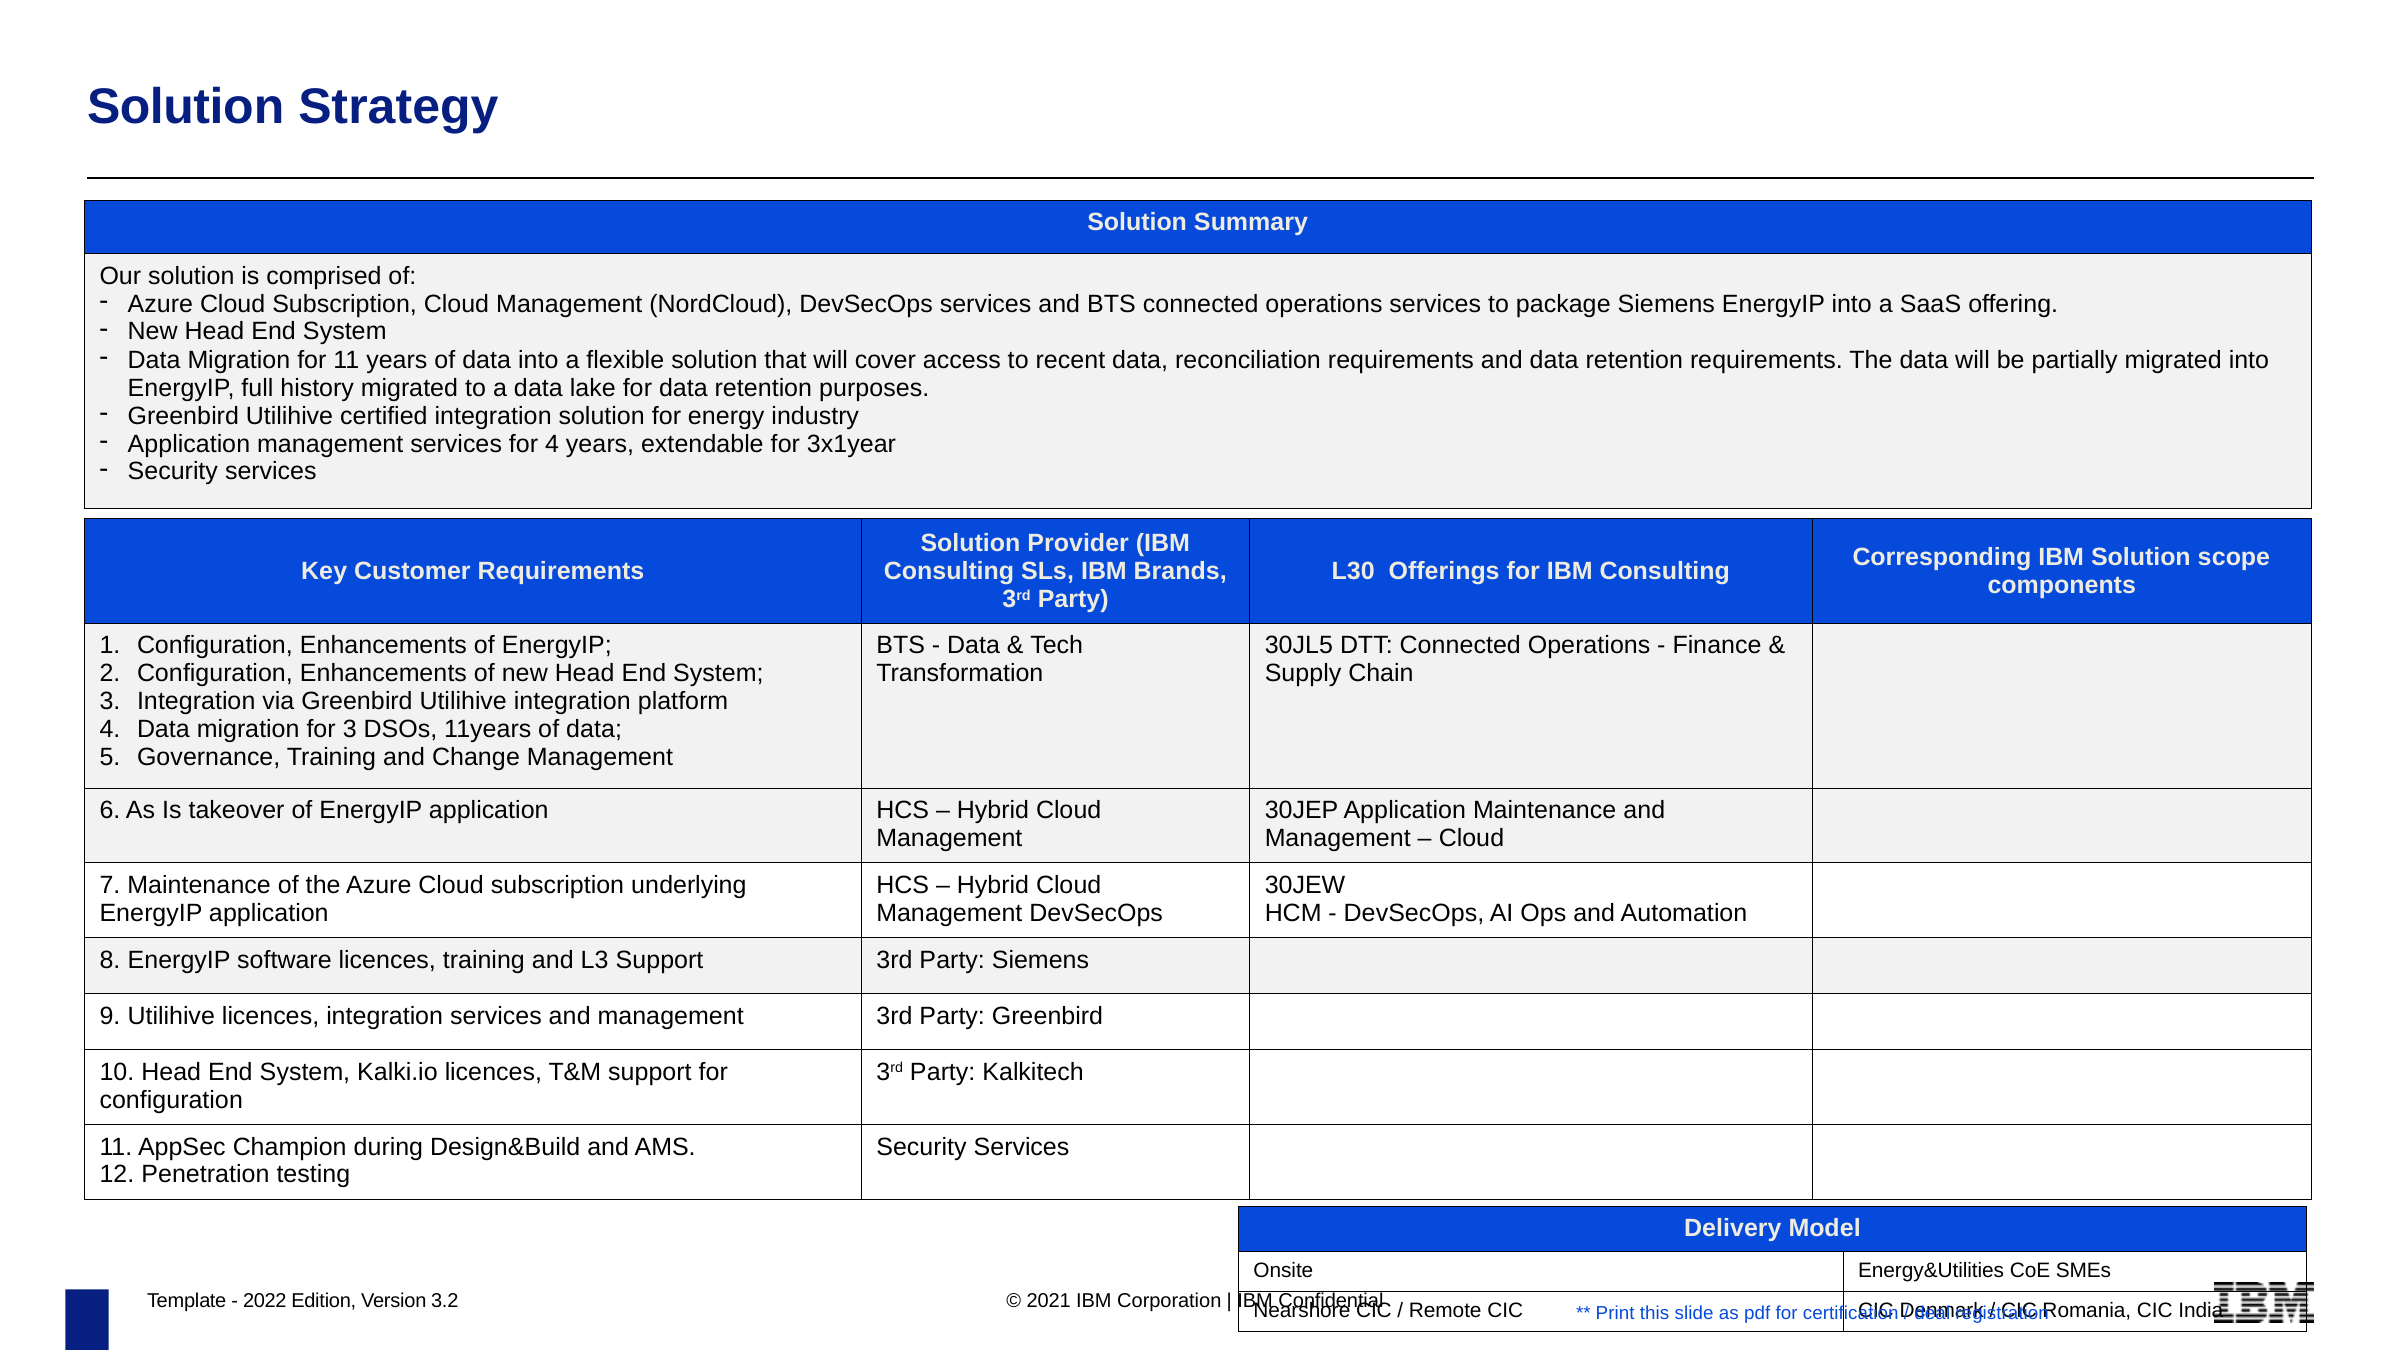

# Solution Strategy

| Solution Summary |
| --- |
| Our solution is comprised of: Azure Cloud Subscription, Cloud Management (NordCloud), DevSecOps services and BTS connected operations services to package Siemens EnergyIP into a SaaS offering. New Head End System Data Migration for 11 years of data into a flexible solution that will cover access to recent data, reconciliation requirements and data retention requirements. The data will be partially migrated into EnergyIP, full history migrated to a data lake for data retention purposes. Greenbird Utilihive certified integration solution for energy industry Application management services for 4 years, extendable for 3x1year Security services |
| Key Customer Requirements | Solution Provider (IBM Consulting SLs, IBM Brands, 3rd Party) | L30 Offerings for IBM Consulting | Corresponding IBM Solution scope components |
| --- | --- | --- | --- |
| Configuration, Enhancements of EnergyIP; Configuration, Enhancements of new Head End System; Integration via Greenbird Utilihive integration platform Data migration for 3 DSOs, 11years of data; Governance, Training and Change Management | BTS - Data & Tech Transformation | 30JL5 DTT: Connected Operations - Finance & Supply Chain |  |
| 6. As Is takeover of EnergyIP application | HCS – Hybrid Cloud Management | 30JEP Application Maintenance and Management – Cloud |  |
| 7. Maintenance of the Azure Cloud subscription underlying EnergyIP application | HCS – Hybrid Cloud Management DevSecOps | 30JEW HCM - DevSecOps, AI Ops and Automation |  |
| 8. EnergyIP software licences, training and L3 Support | 3rd Party: Siemens |  |  |
| 9. Utilihive licences, integration services and management | 3rd Party: Greenbird |  |  |
| 10. Head End System, Kalki.io licences, T&M support for configuration | 3rd Party: Kalkitech |  |  |
| 11. AppSec Champion during Design&Build and AMS. 12. Penetration testing | Security Services |  |  |
| Delivery Model |  |
| --- | --- |
| Onsite | Energy&Utilities CoE SMEs |
| Nearshore CIC / Remote CIC | CIC Denmark / CIC Romania, CIC India |
Template - 2022 Edition, Version 3.2
© 2021 IBM Corporation | IBM Confidential
** Print this slide as pdf for certification / deal registration